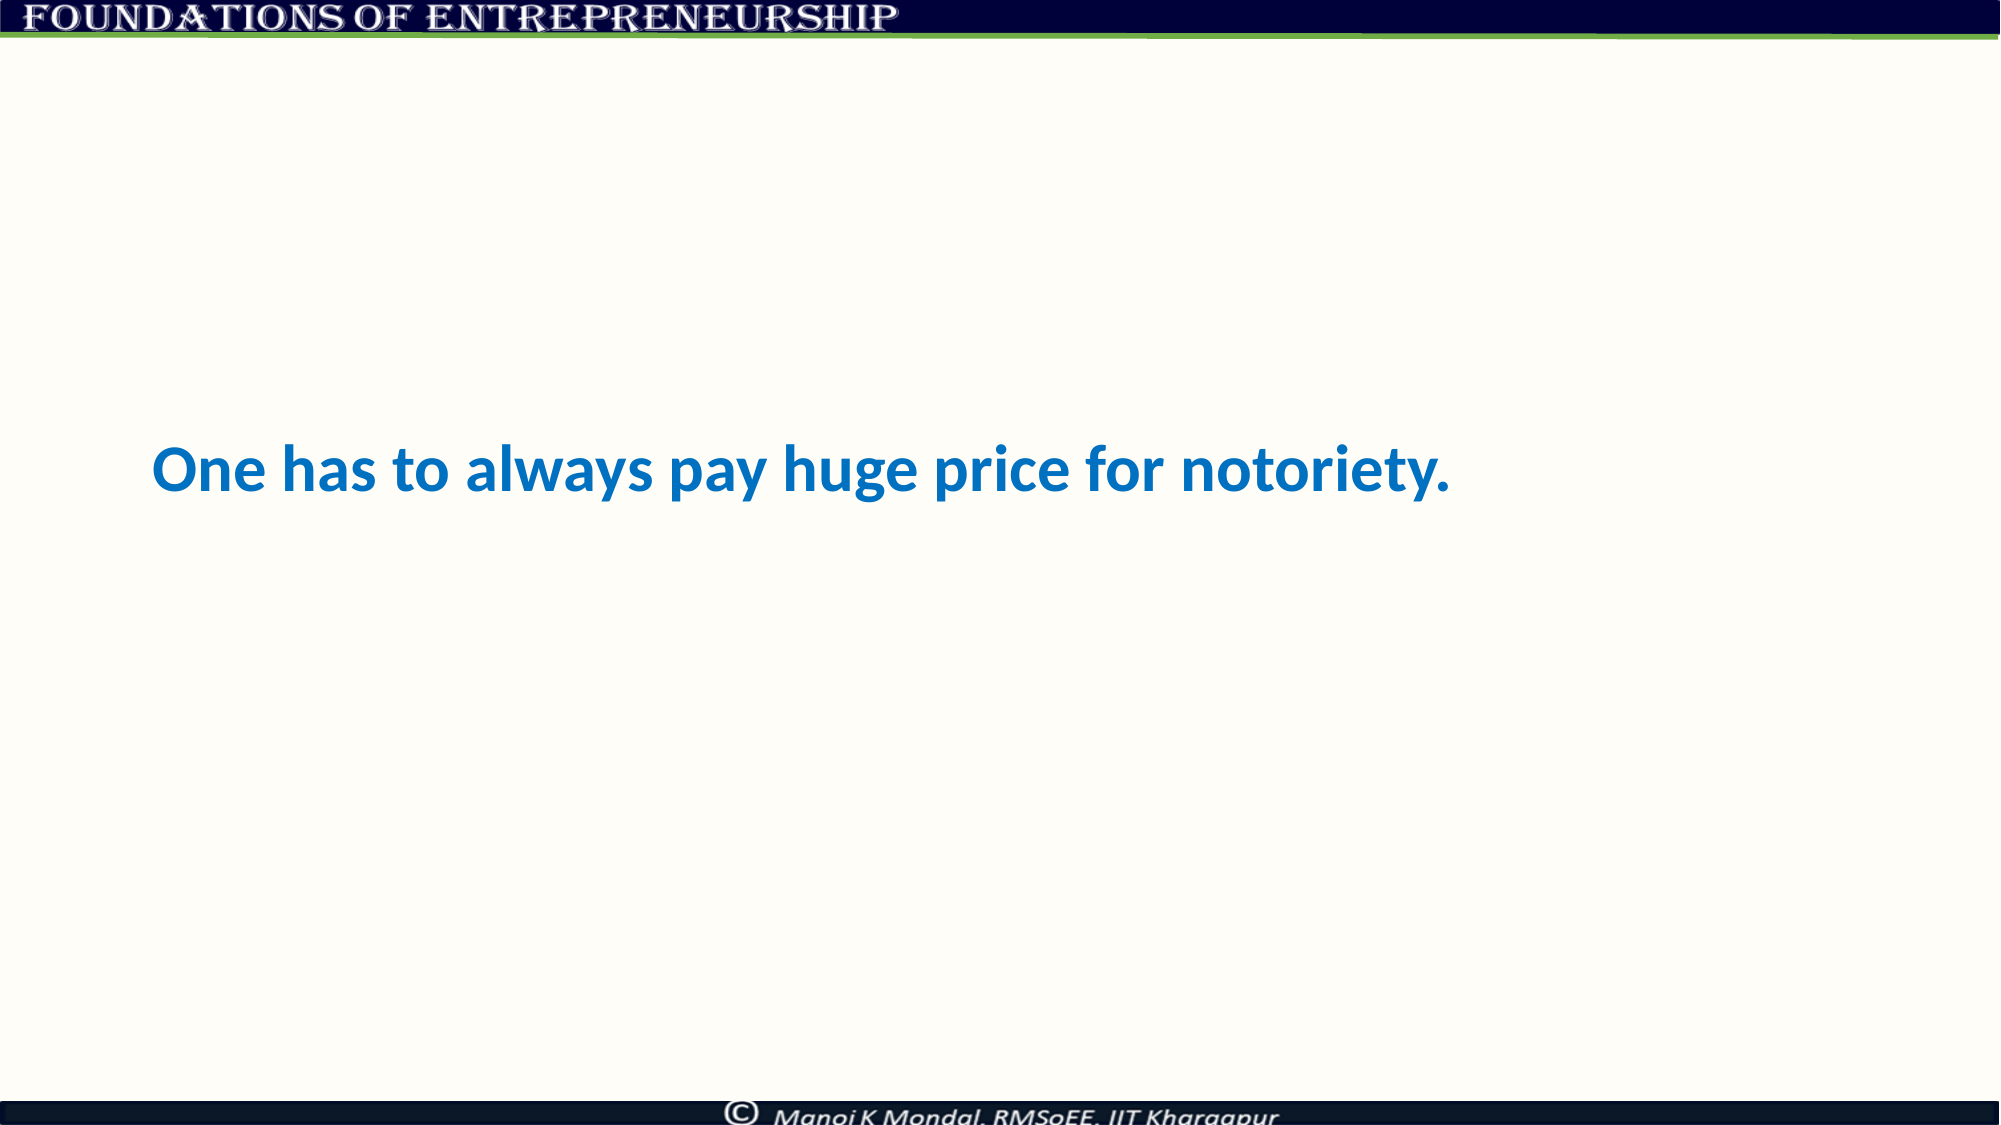

#
One has to always pay huge price for notoriety.